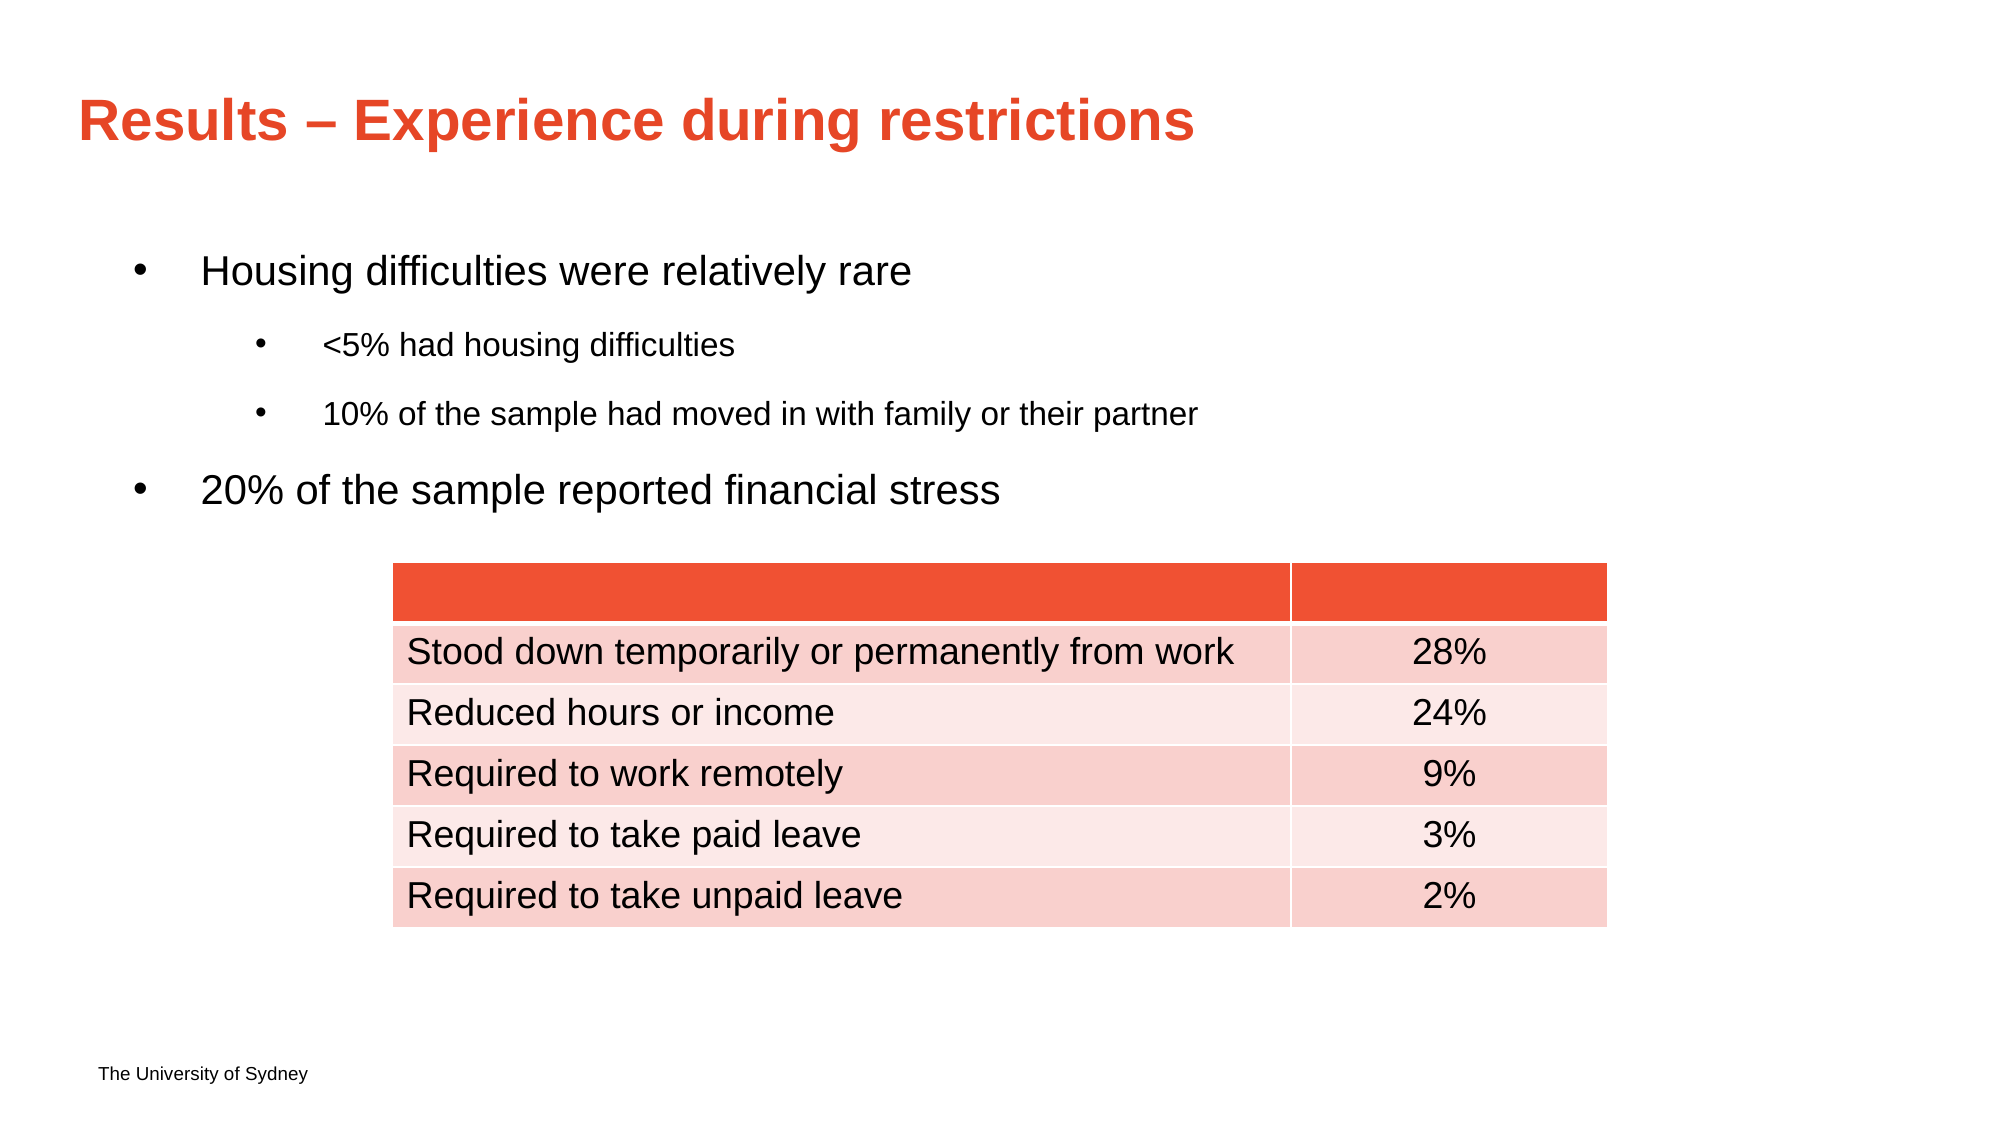

# Results – Experience during restrictions
Housing difficulties were relatively rare
<5% had housing difficulties
10% of the sample had moved in with family or their partner
20% of the sample reported financial stress

|  |  |
| --- | --- |
| Stood down temporarily or permanently from work | 28% |
| Reduced hours or income | 24% |
| Required to work remotely | 9% |
| Required to take paid leave | 3% |
| Required to take unpaid leave | 2% |